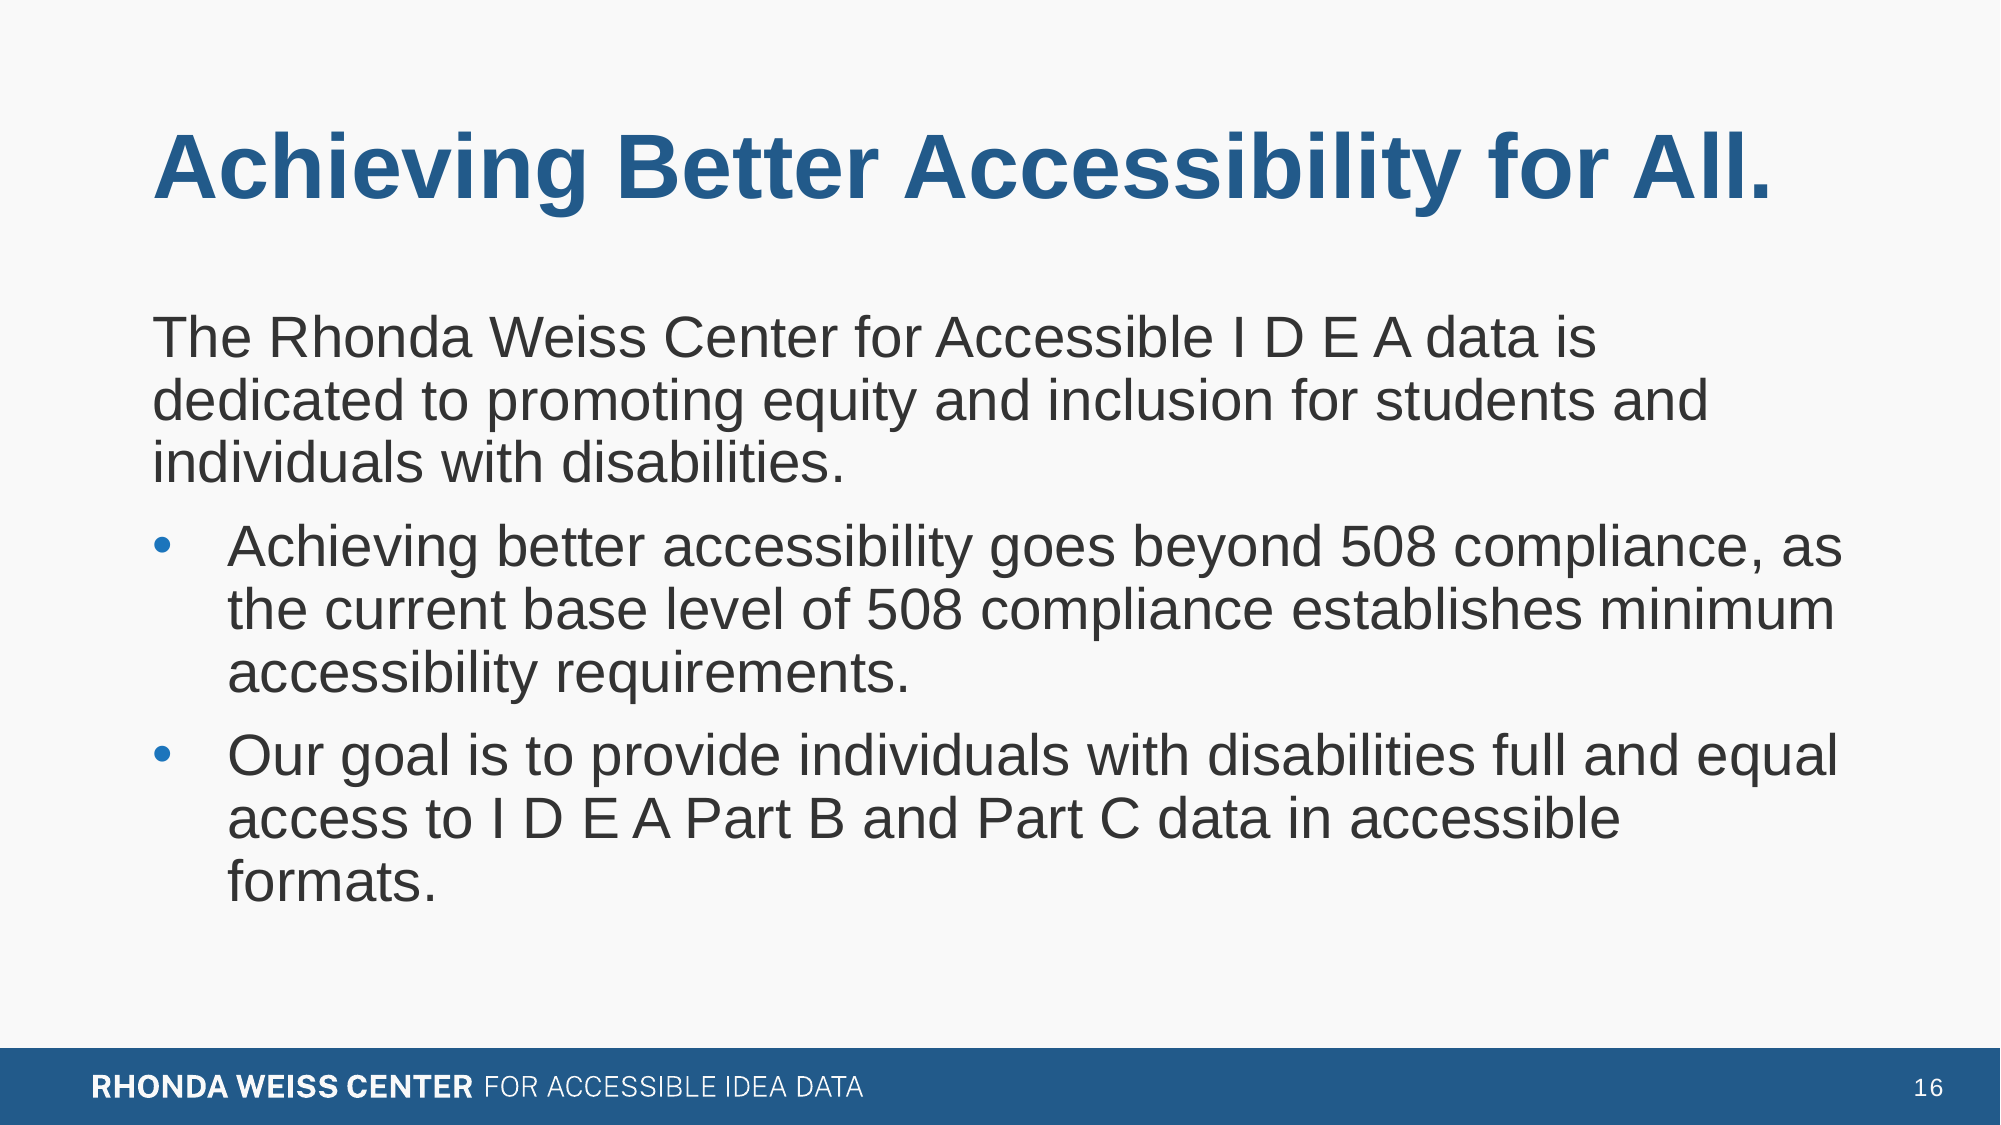

# Achieving Better Accessibility for All.
The Rhonda Weiss Center for Accessible I D E A data is dedicated to promoting equity and inclusion for students and individuals with disabilities.
Achieving better accessibility goes beyond 508 compliance, as the current base level of 508 compliance establishes minimum accessibility requirements.
Our goal is to provide individuals with disabilities full and equal access to I D E A Part B and Part C data in accessible formats.